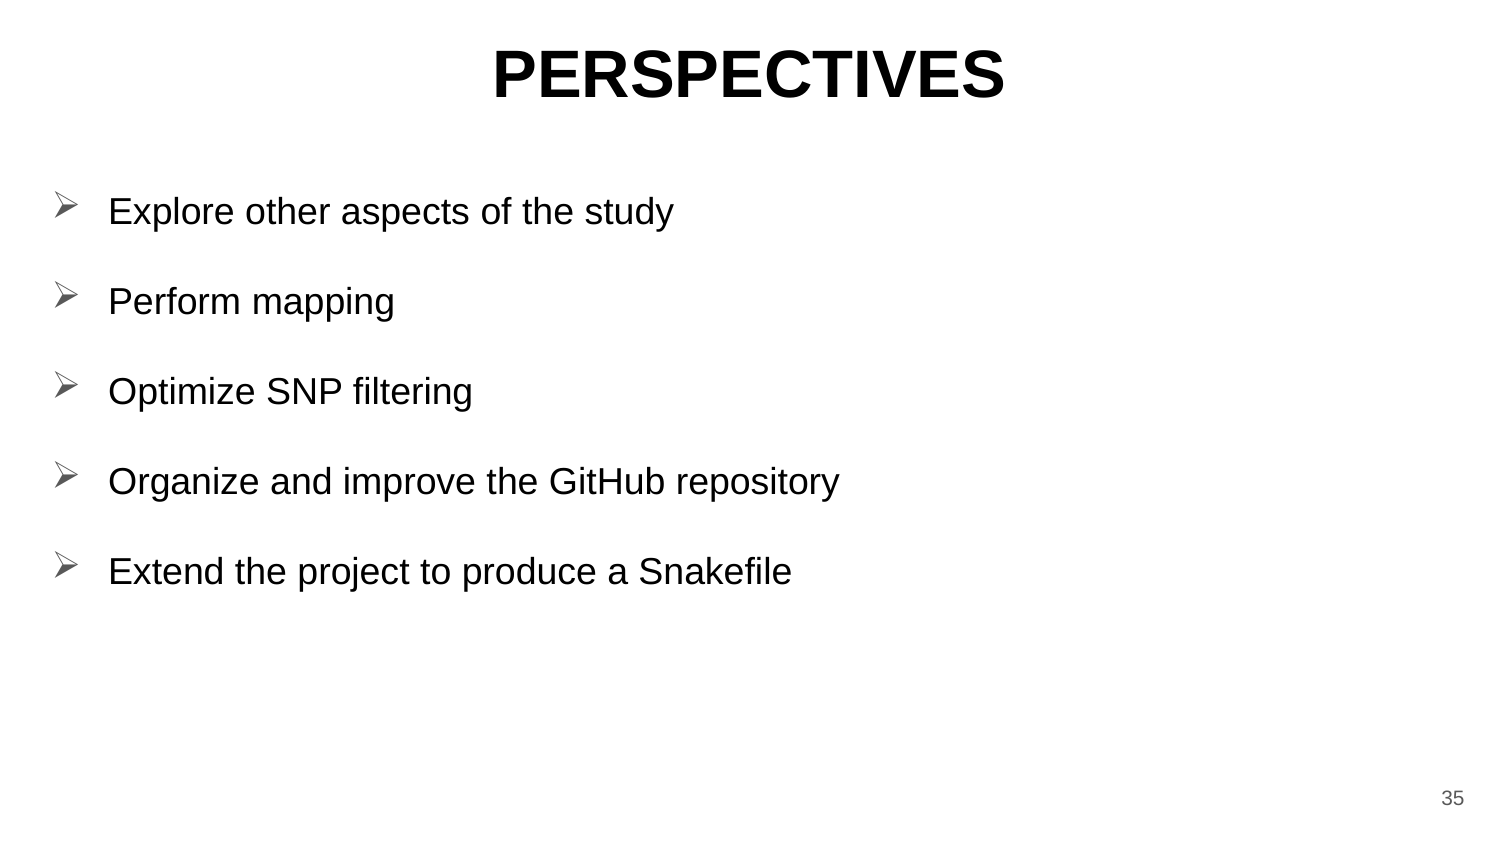

PERSPECTIVES
Explore other aspects of the study
Perform mapping
Optimize SNP filtering
Organize and improve the GitHub repository
Extend the project to produce a Snakefile
35